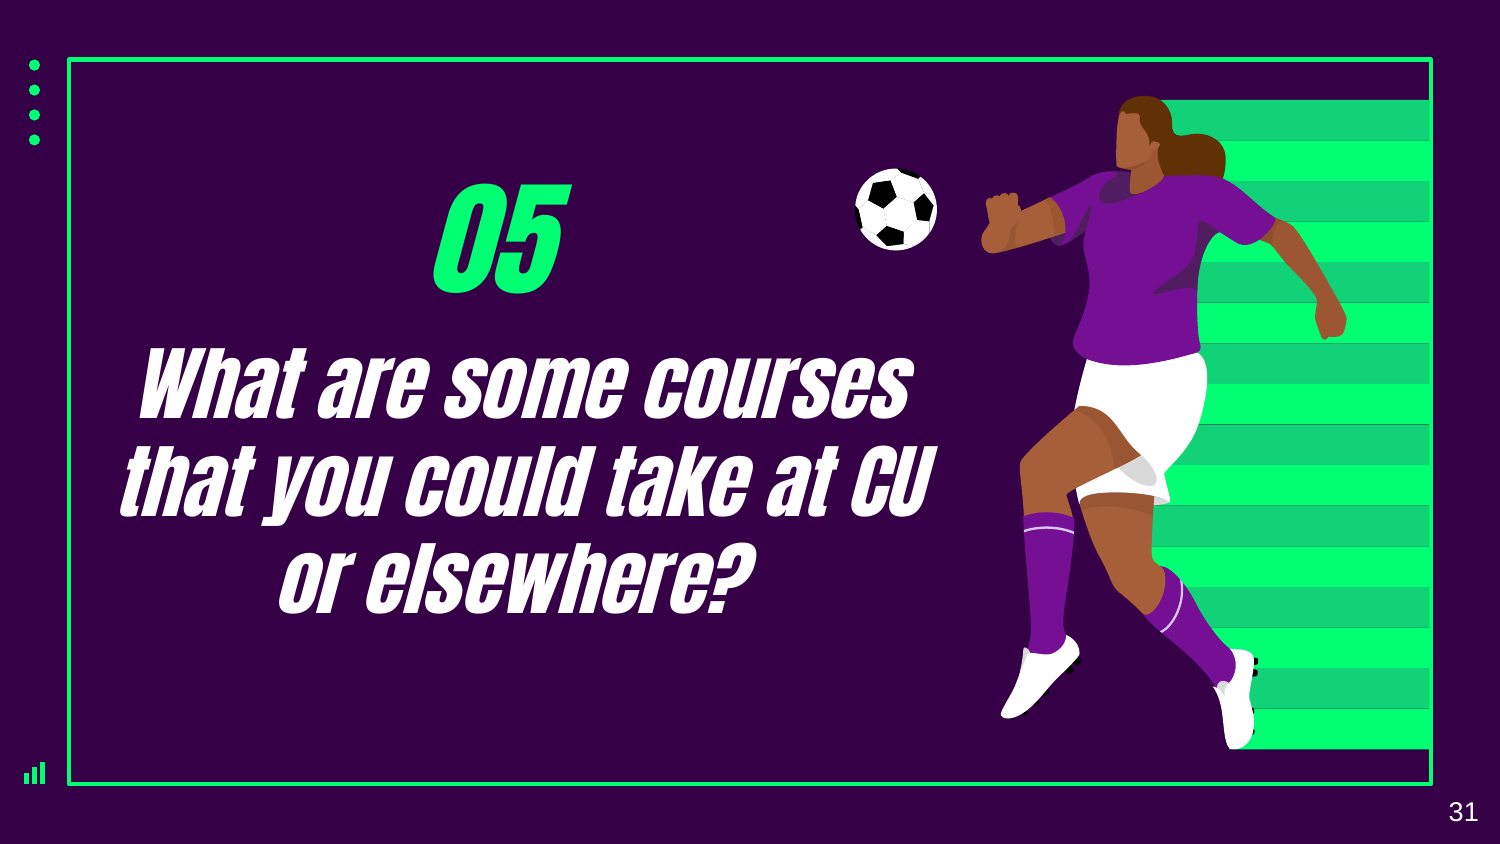

05

# What are some courses that you could take at CU or elsewhere?
31